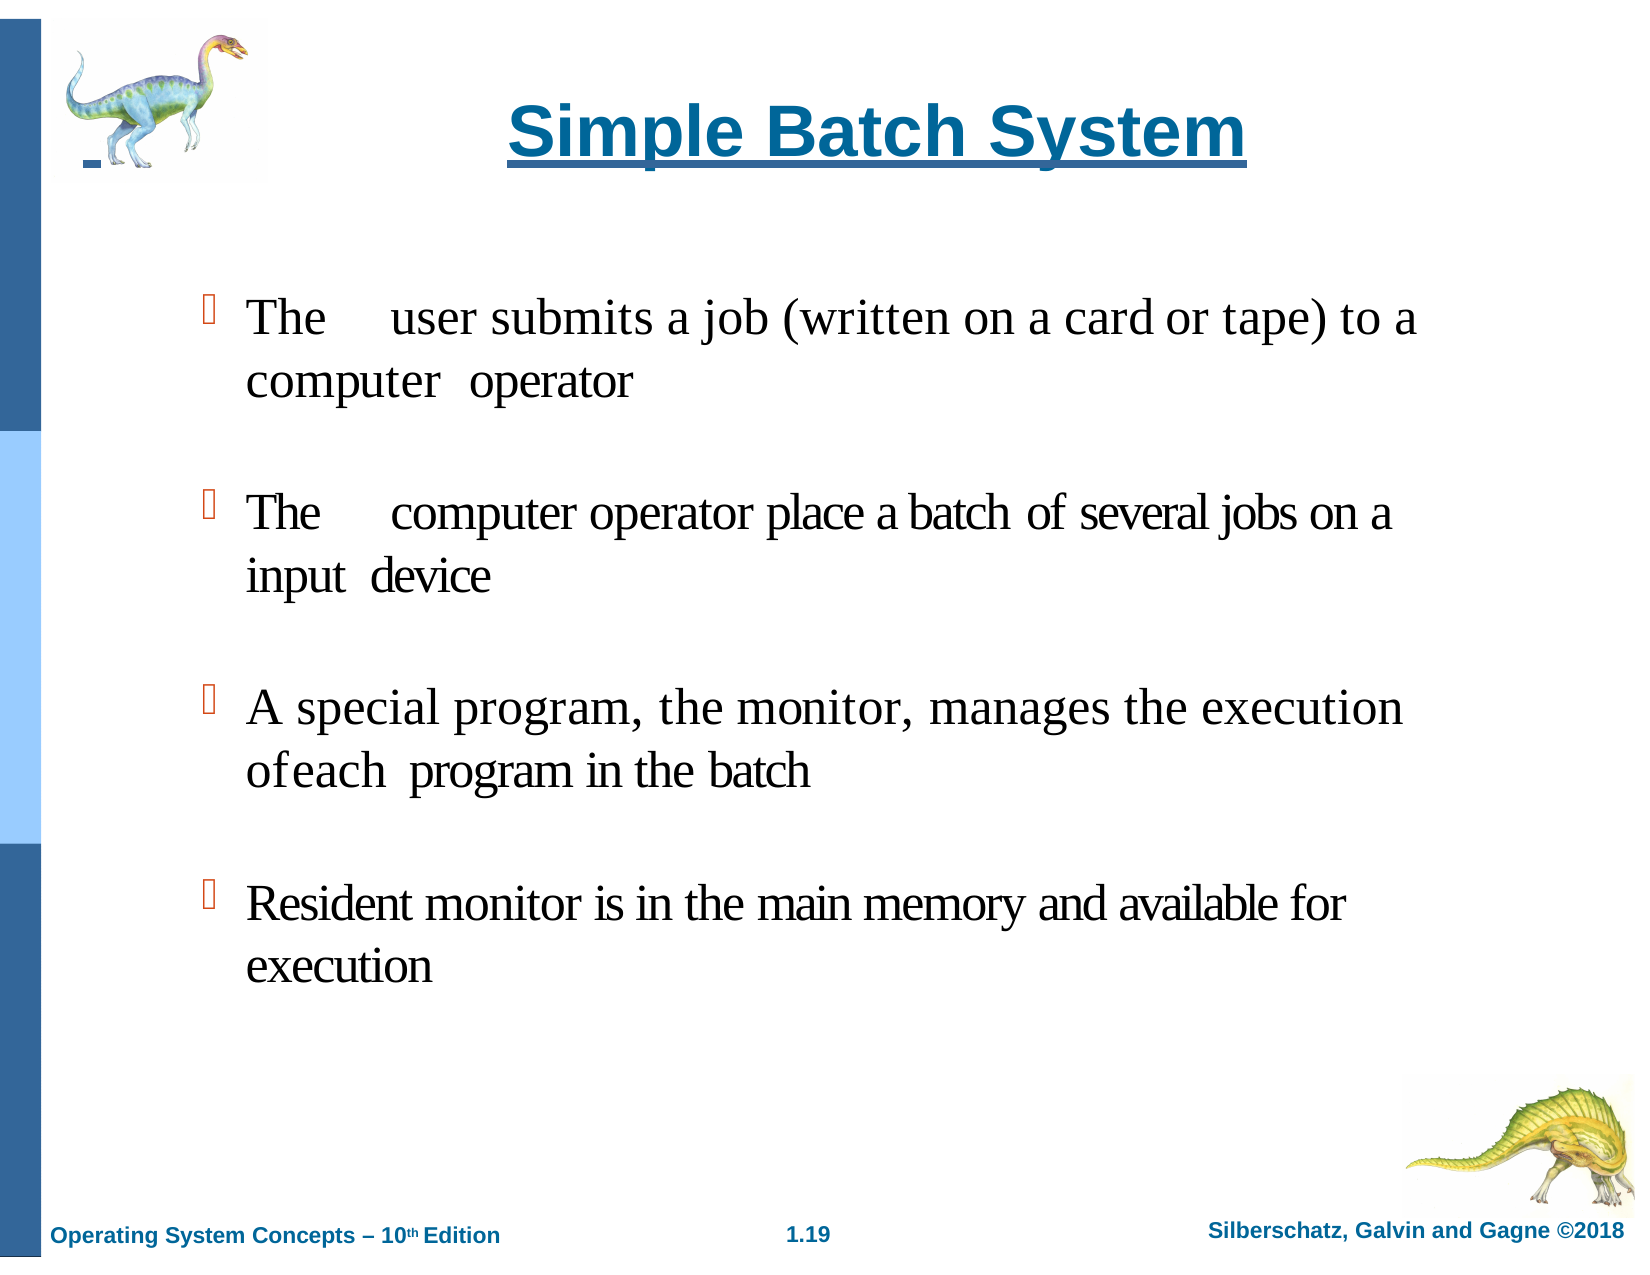

# Simple Batch System
The	user submits a job (written on a card or tape) to a	computer  operator

The	computer operator place a batch of several	jobs on a input  device

A special program, the monitor, manages the execution of	each  program in the batch

Resident monitor is in the main memory and available for execution

Silberschatz, Galvin and Gagne ©2018
1.19
Operating System Concepts – 10th Edition